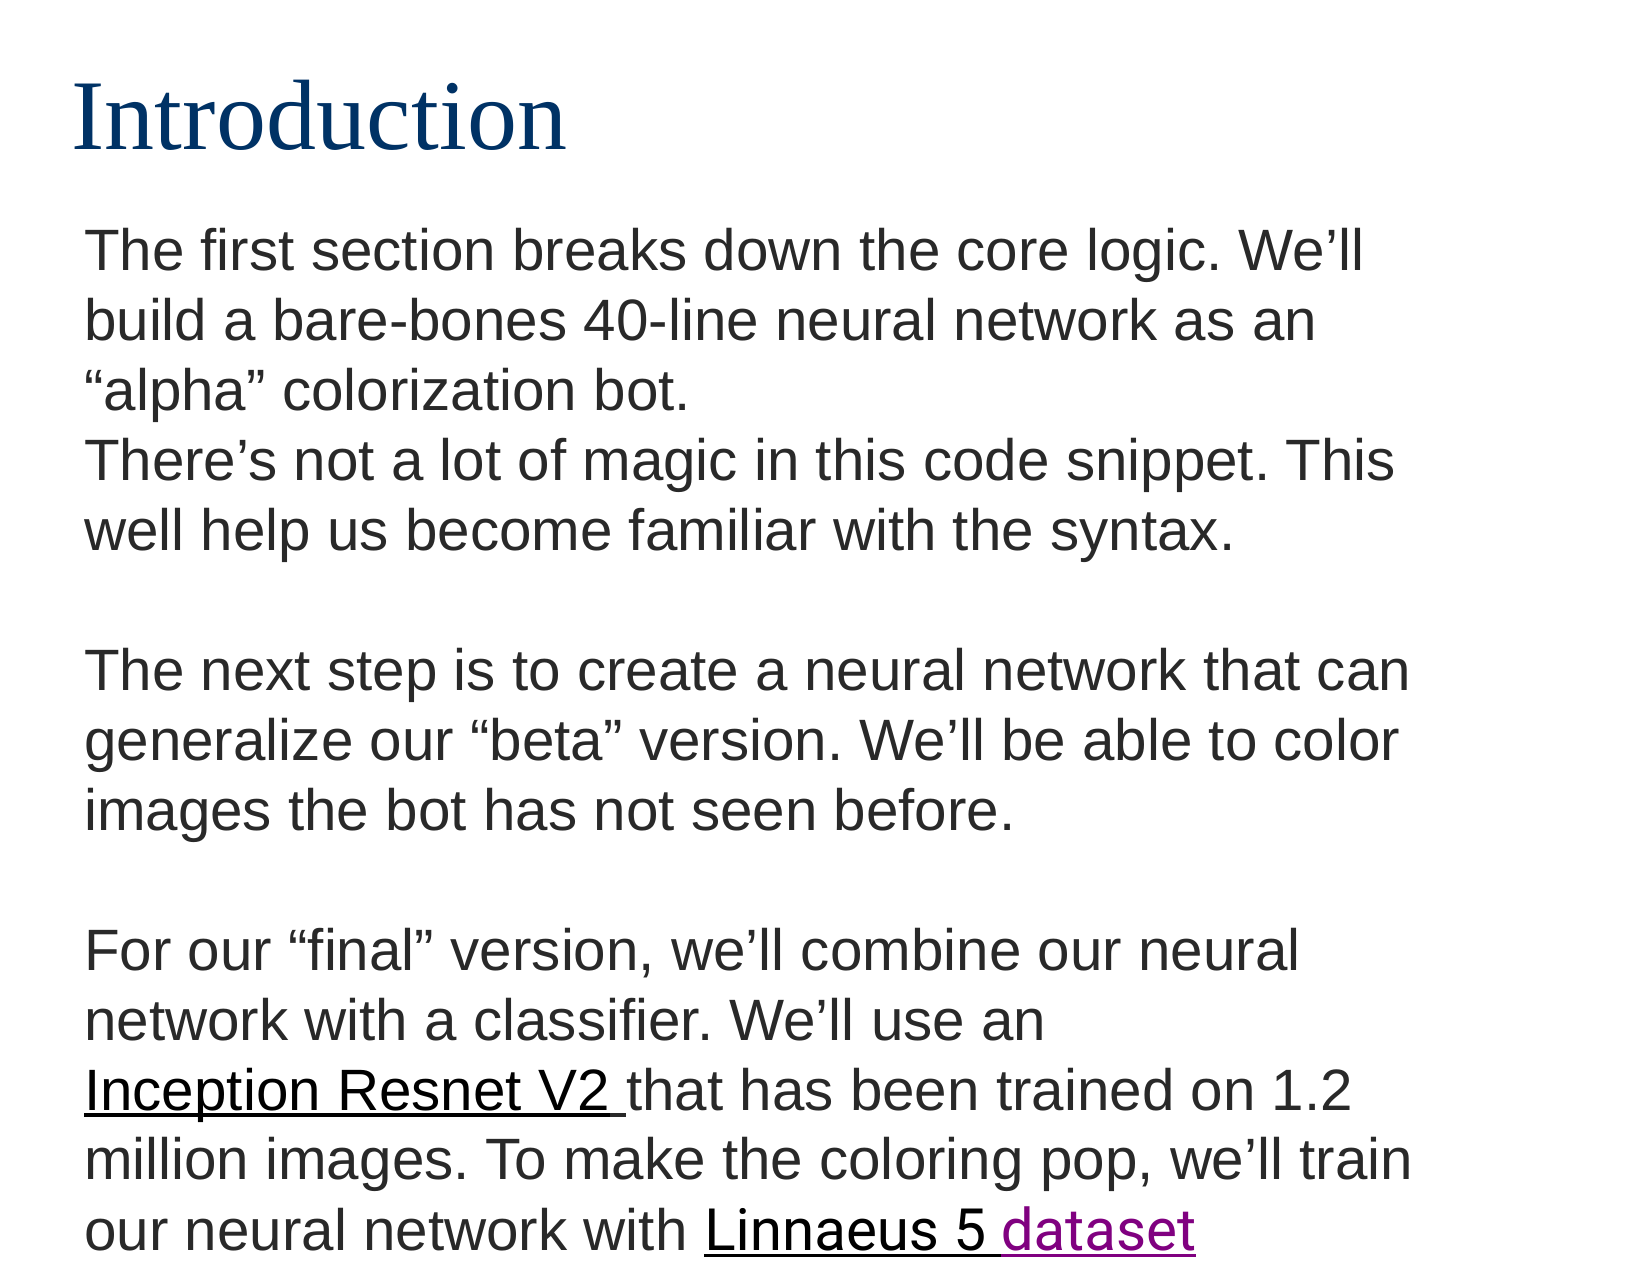

# Introduction
The first section breaks down the core logic. We’ll build a bare-bones 40-line neural network as an “alpha” colorization bot.
There’s not a lot of magic in this code snippet. This well help us become familiar with the syntax.

The next step is to create a neural network that can generalize our “beta” version. We’ll be able to color images the bot has not seen before.

For our “final” version, we’ll combine our neural network with a classifier. We’ll use an Inception Resnet V2 that has been trained on 1.2 million images. To make the coloring pop, we’ll train our neural network with Linnaeus 5 dataset